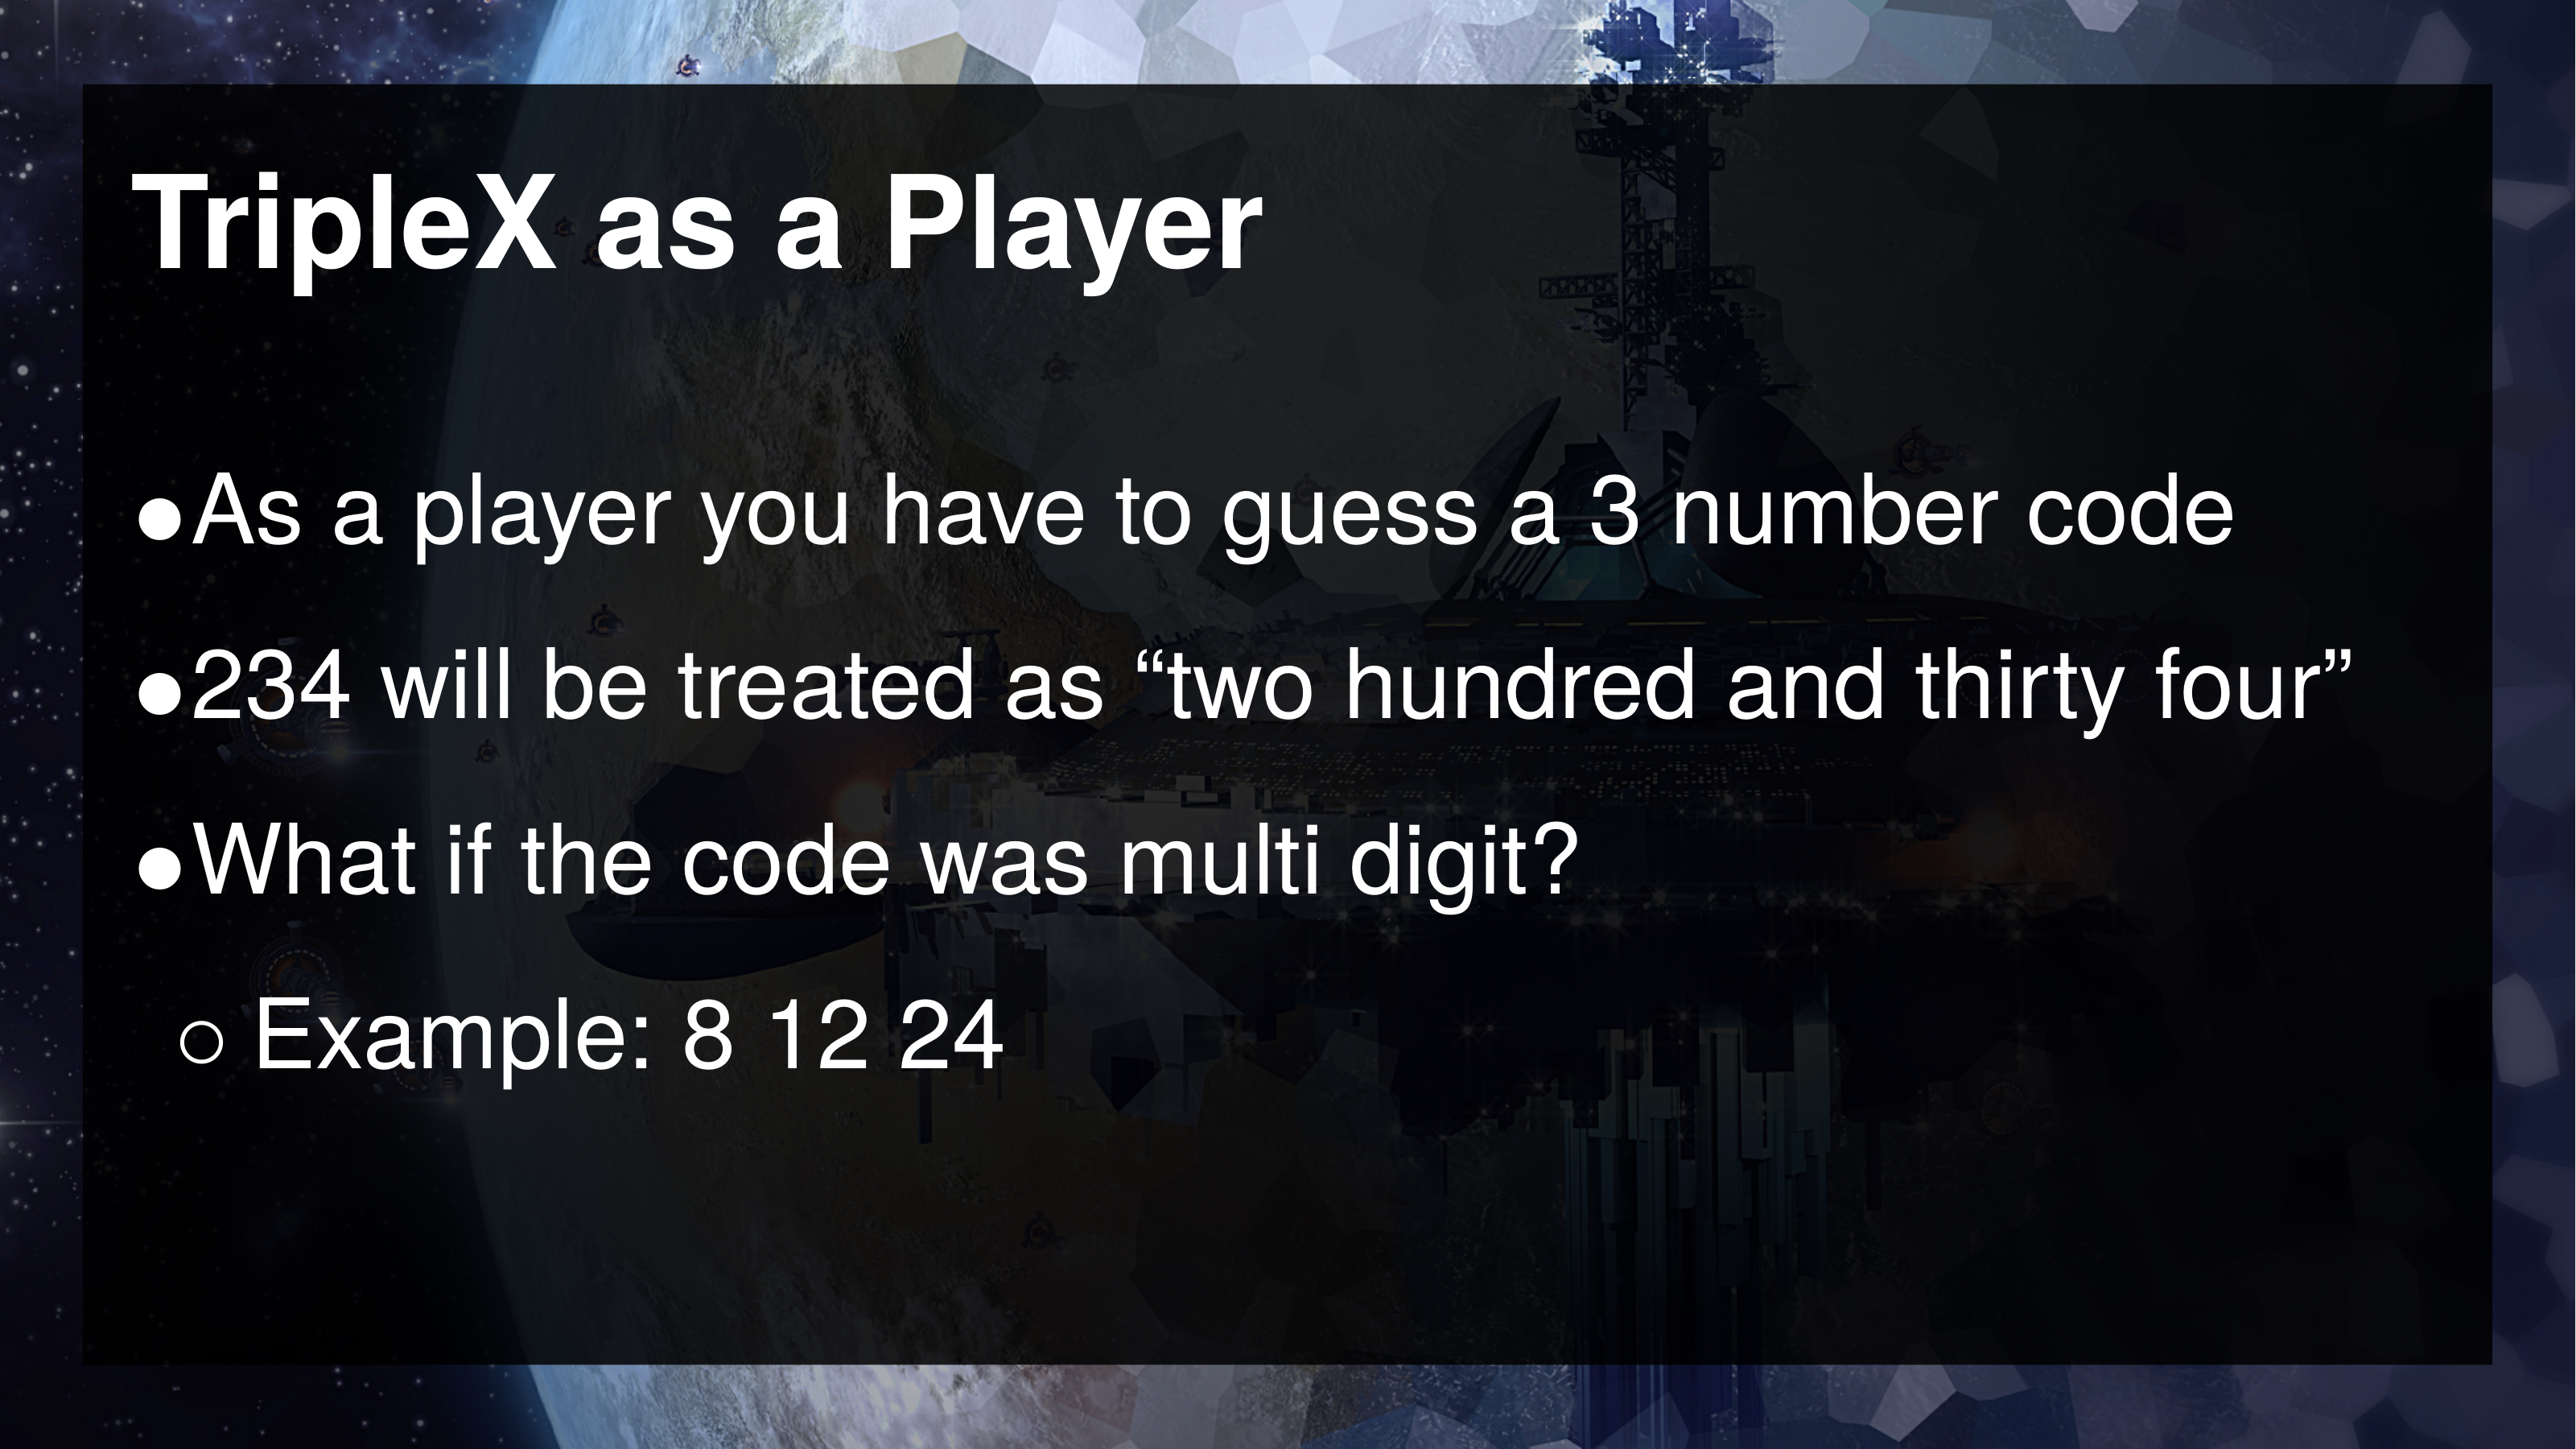

# TripleX as a Player
As a player you have to guess a 3 number code
234 will be treated as “two hundred and thirty four”
What if the code was multi digit?
Example: 8 12 24